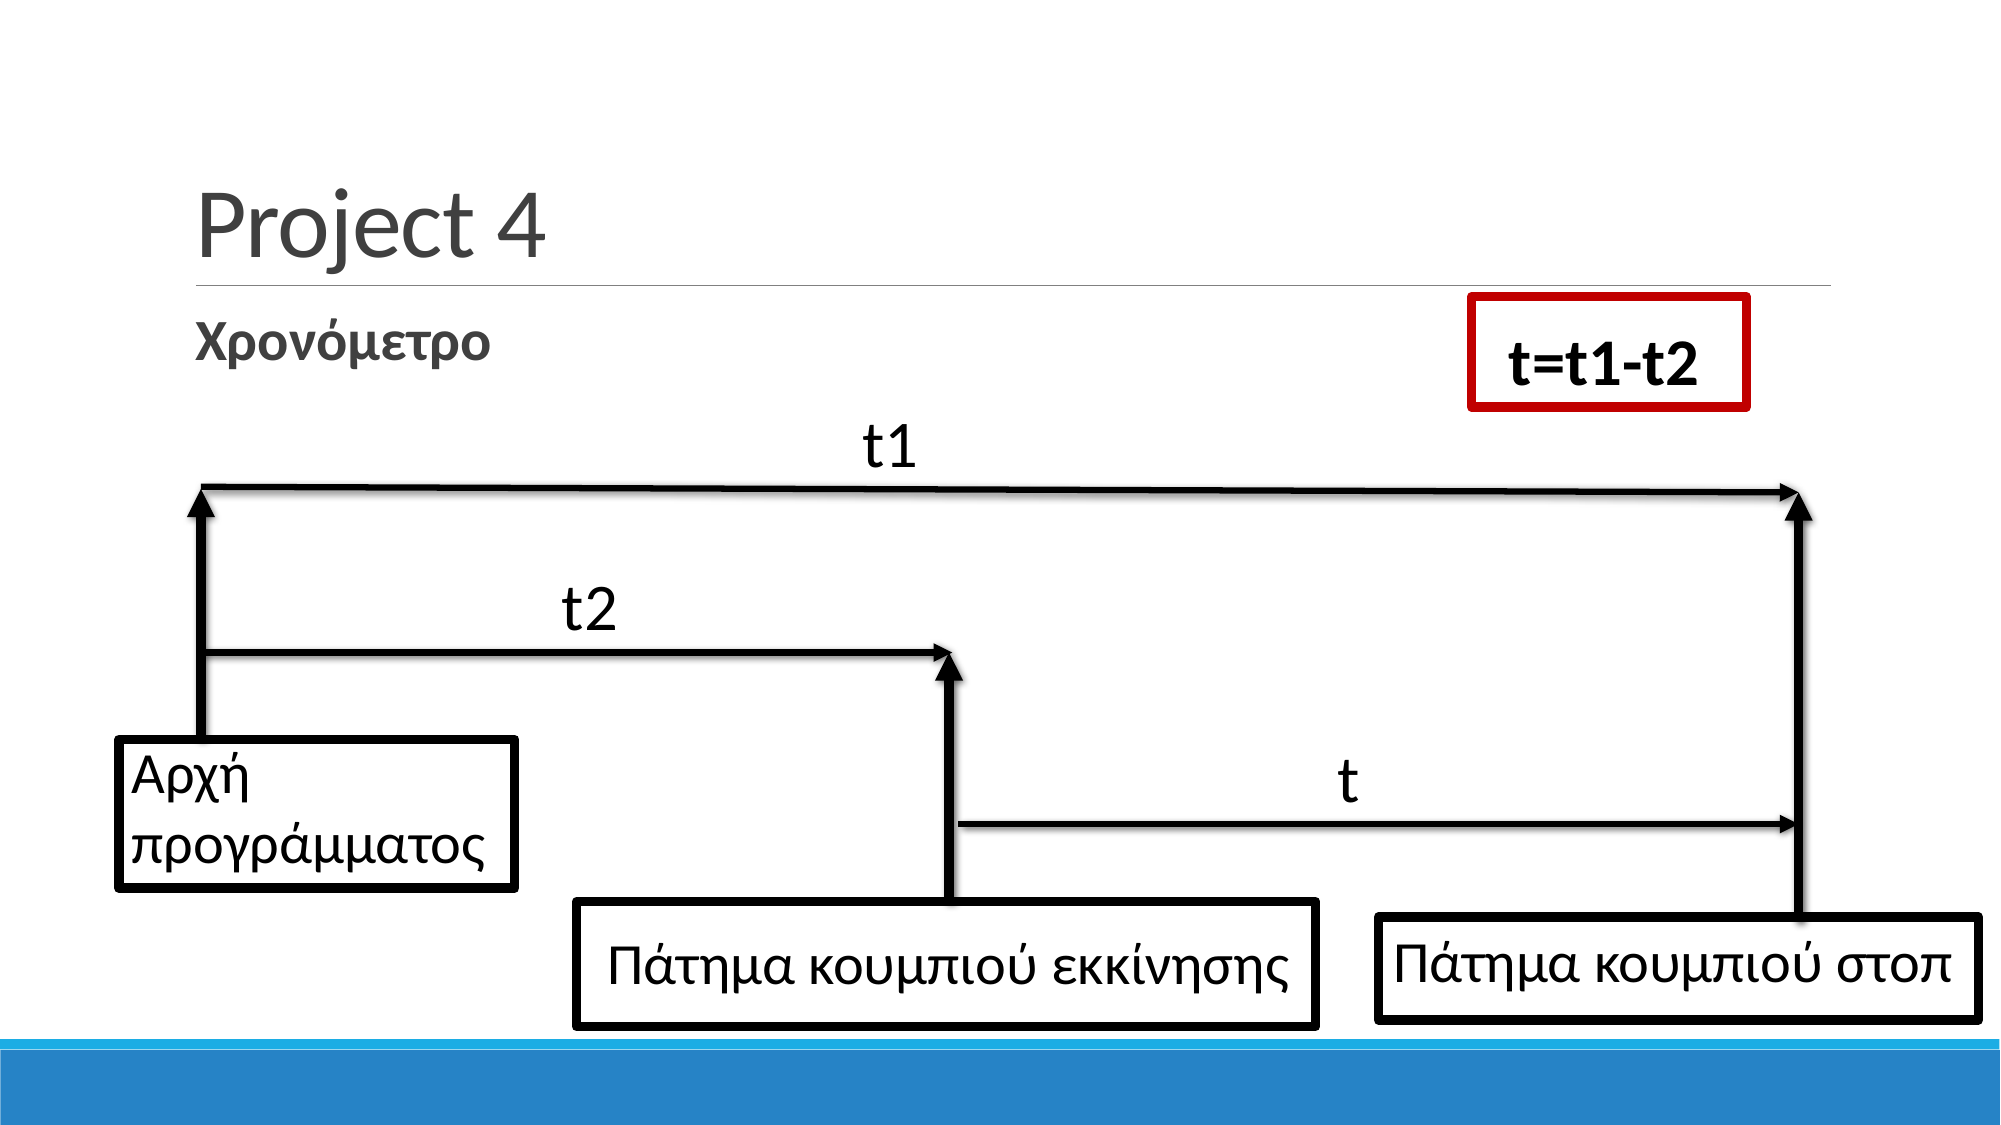

# Project 4

Χρονόμετρο
t=t1-t2
t1
t2
Αρχή προγράμματος
t

Πάτημα κουμπιού στοπ

Πάτημα κουμπιού εκκίνησης